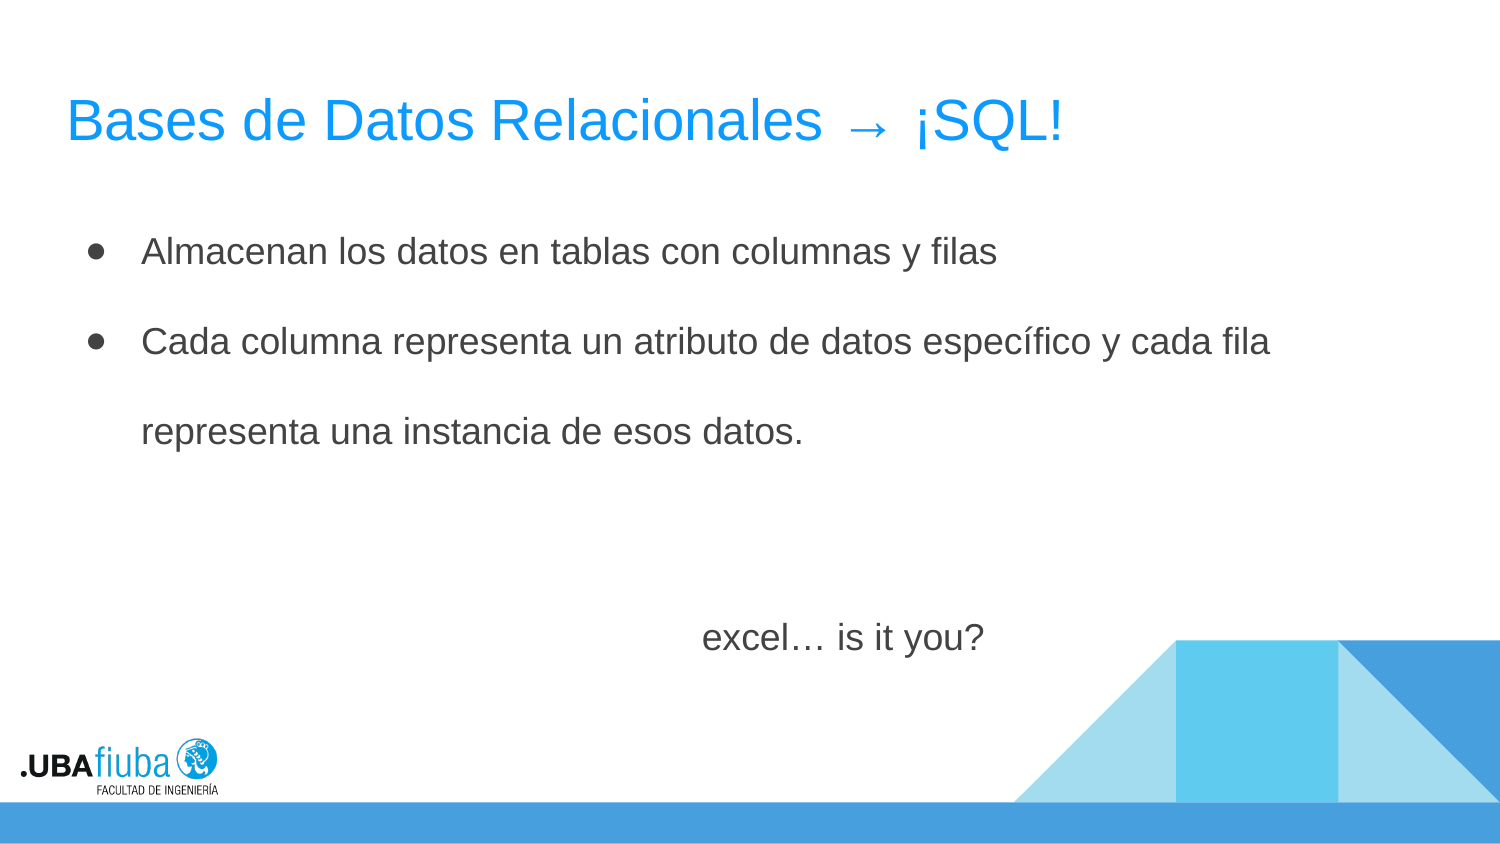

# Bases de Datos Relacionales → ¡SQL!
Almacenan los datos en tablas con columnas y filas
Cada columna representa un atributo de datos específico y cada fila representa una instancia de esos datos.
excel… is it you?